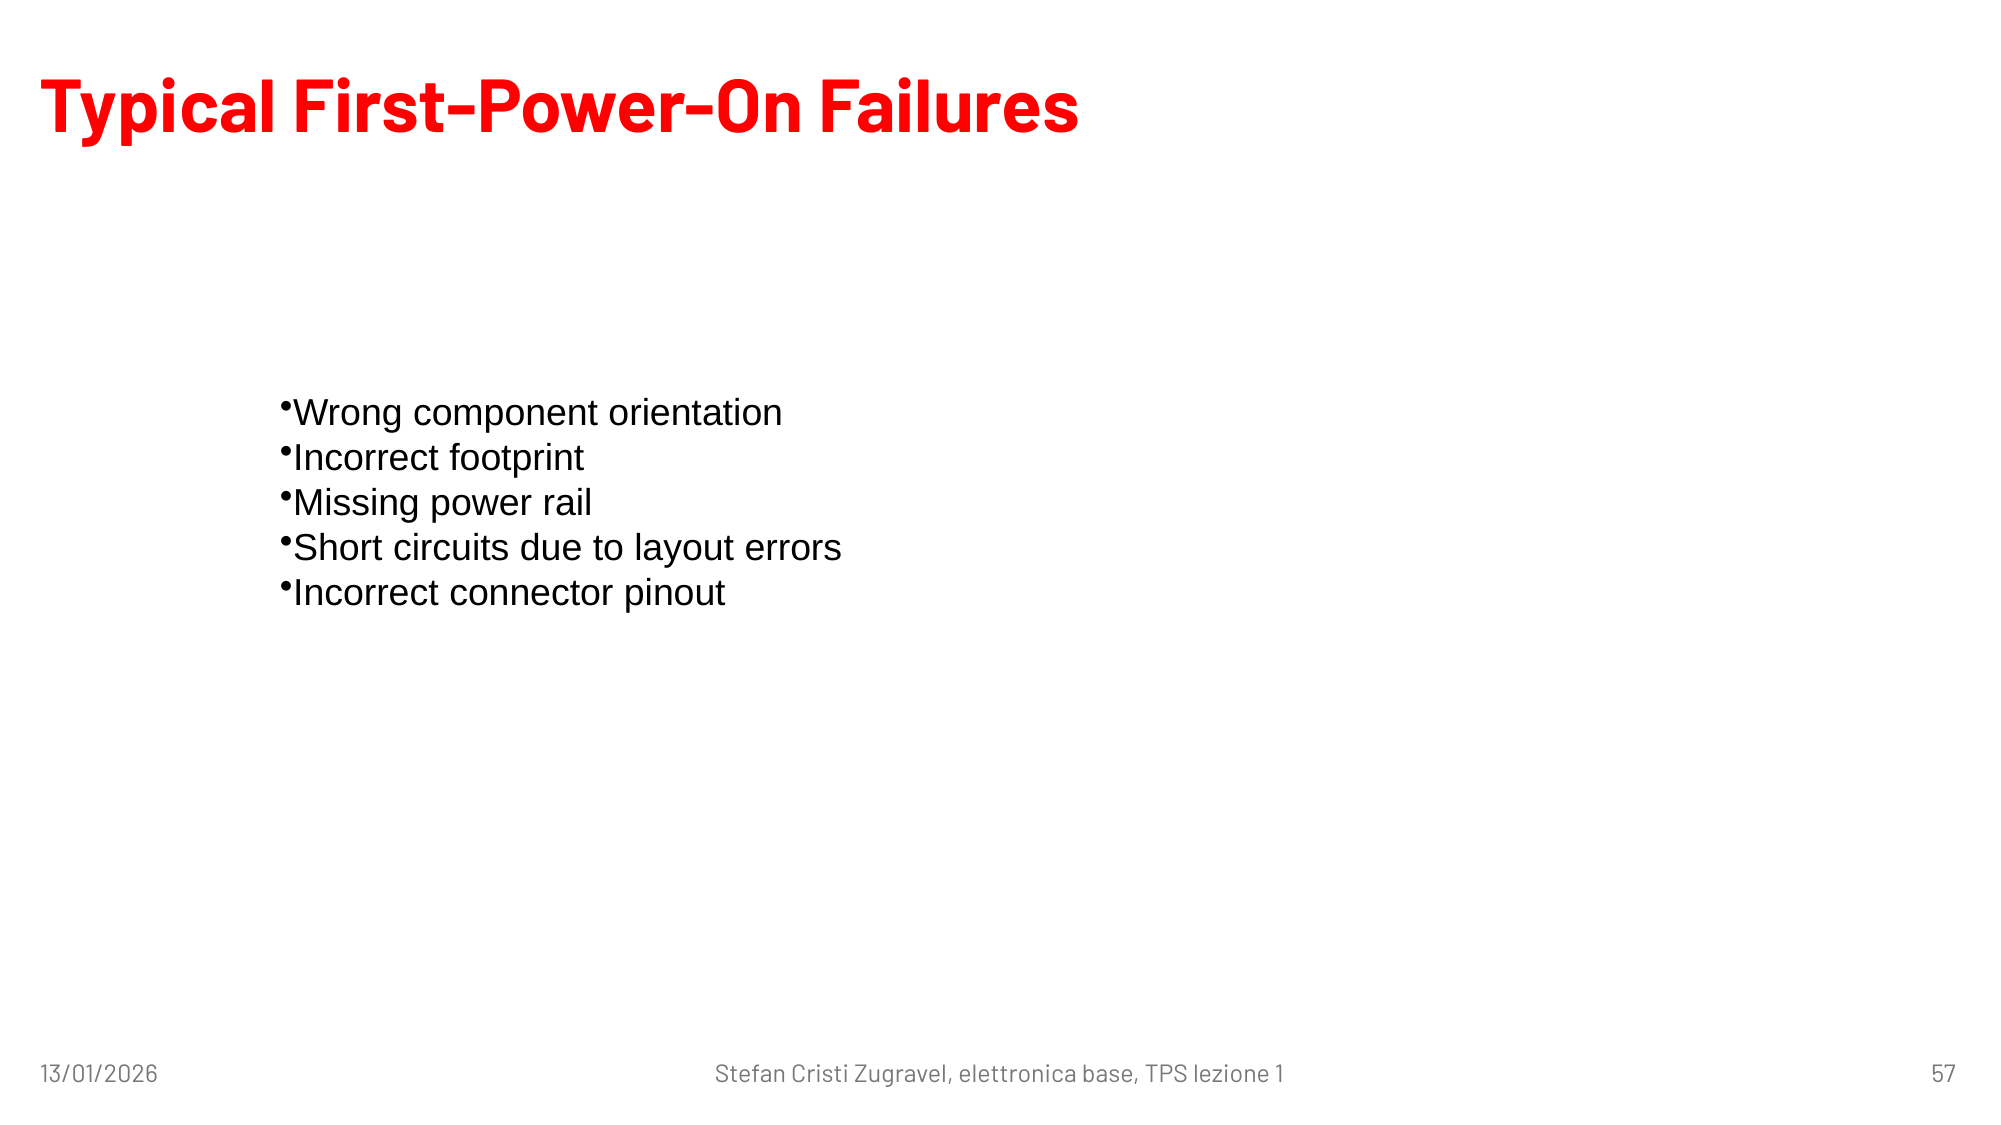

# Typical First-Power-On Failures
Wrong component orientation
Incorrect footprint
Missing power rail
Short circuits due to layout errors
Incorrect connector pinout
13/01/2026
Stefan Cristi Zugravel, elettronica base, TPS lezione 1
57